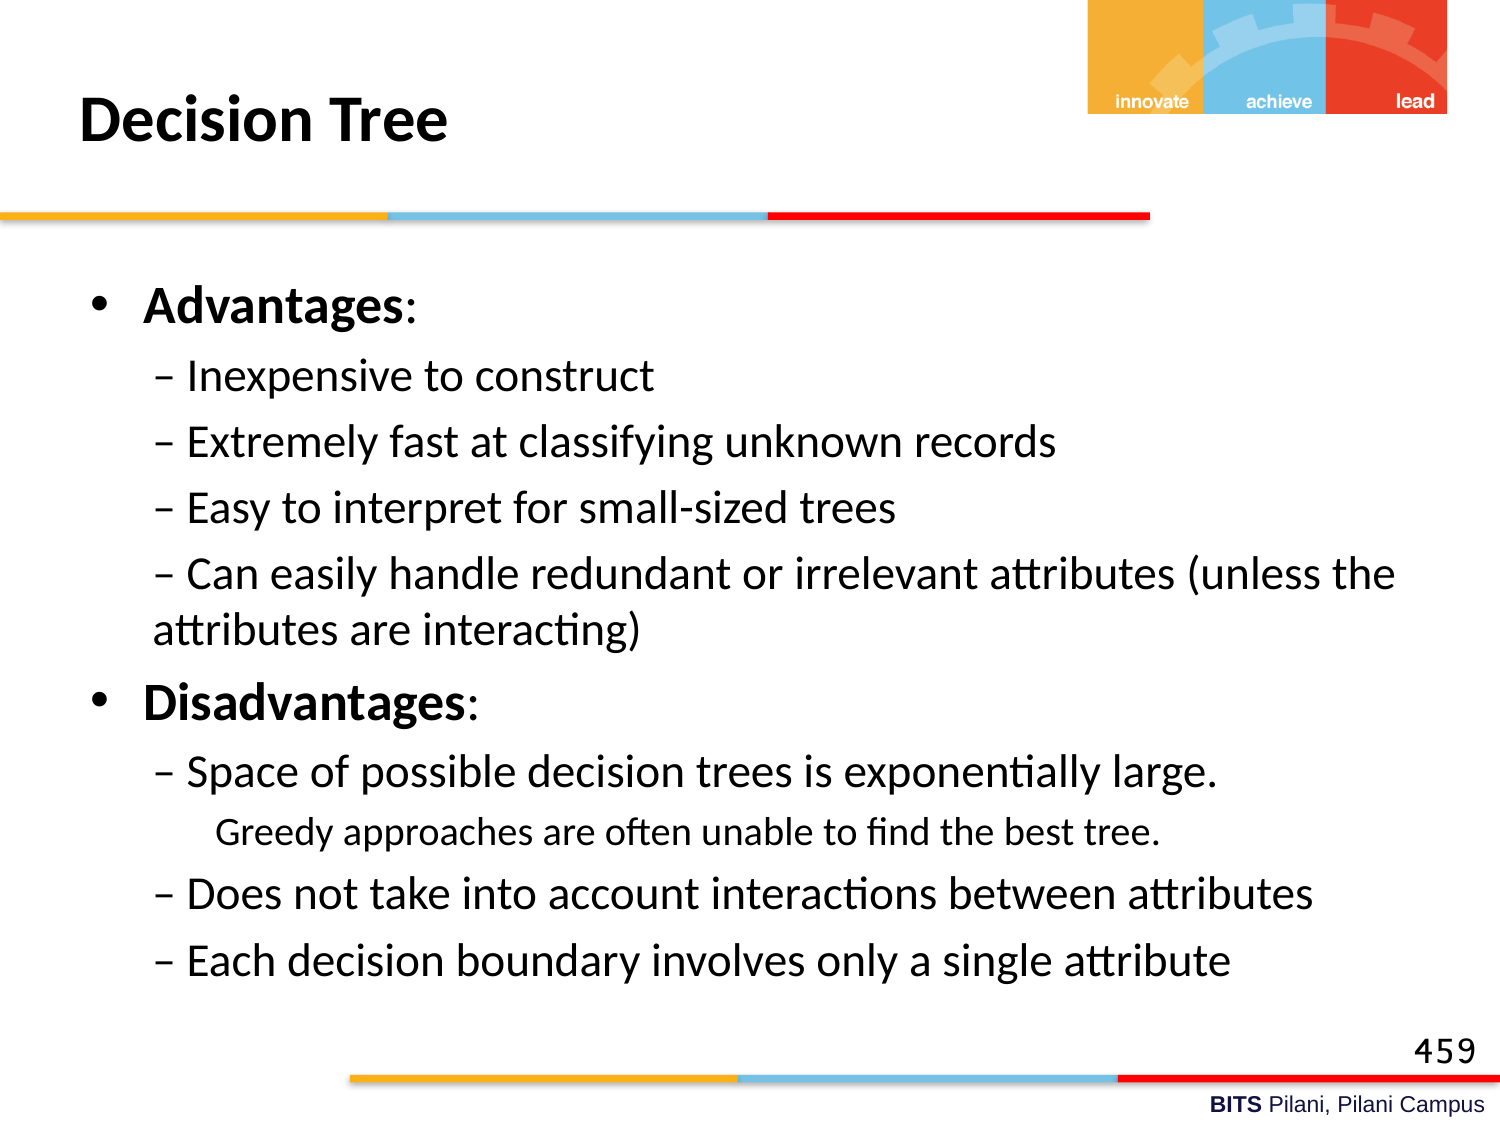

# Decision Tree
Advantages:
– Inexpensive to construct
– Extremely fast at classifying unknown records
– Easy to interpret for small-sized trees
– Can easily handle redundant or irrelevant attributes (unless the attributes are interacting)
Disadvantages:
– Space of possible decision trees is exponentially large.
Greedy approaches are often unable to find the best tree.
– Does not take into account interactions between attributes
– Each decision boundary involves only a single attribute
459